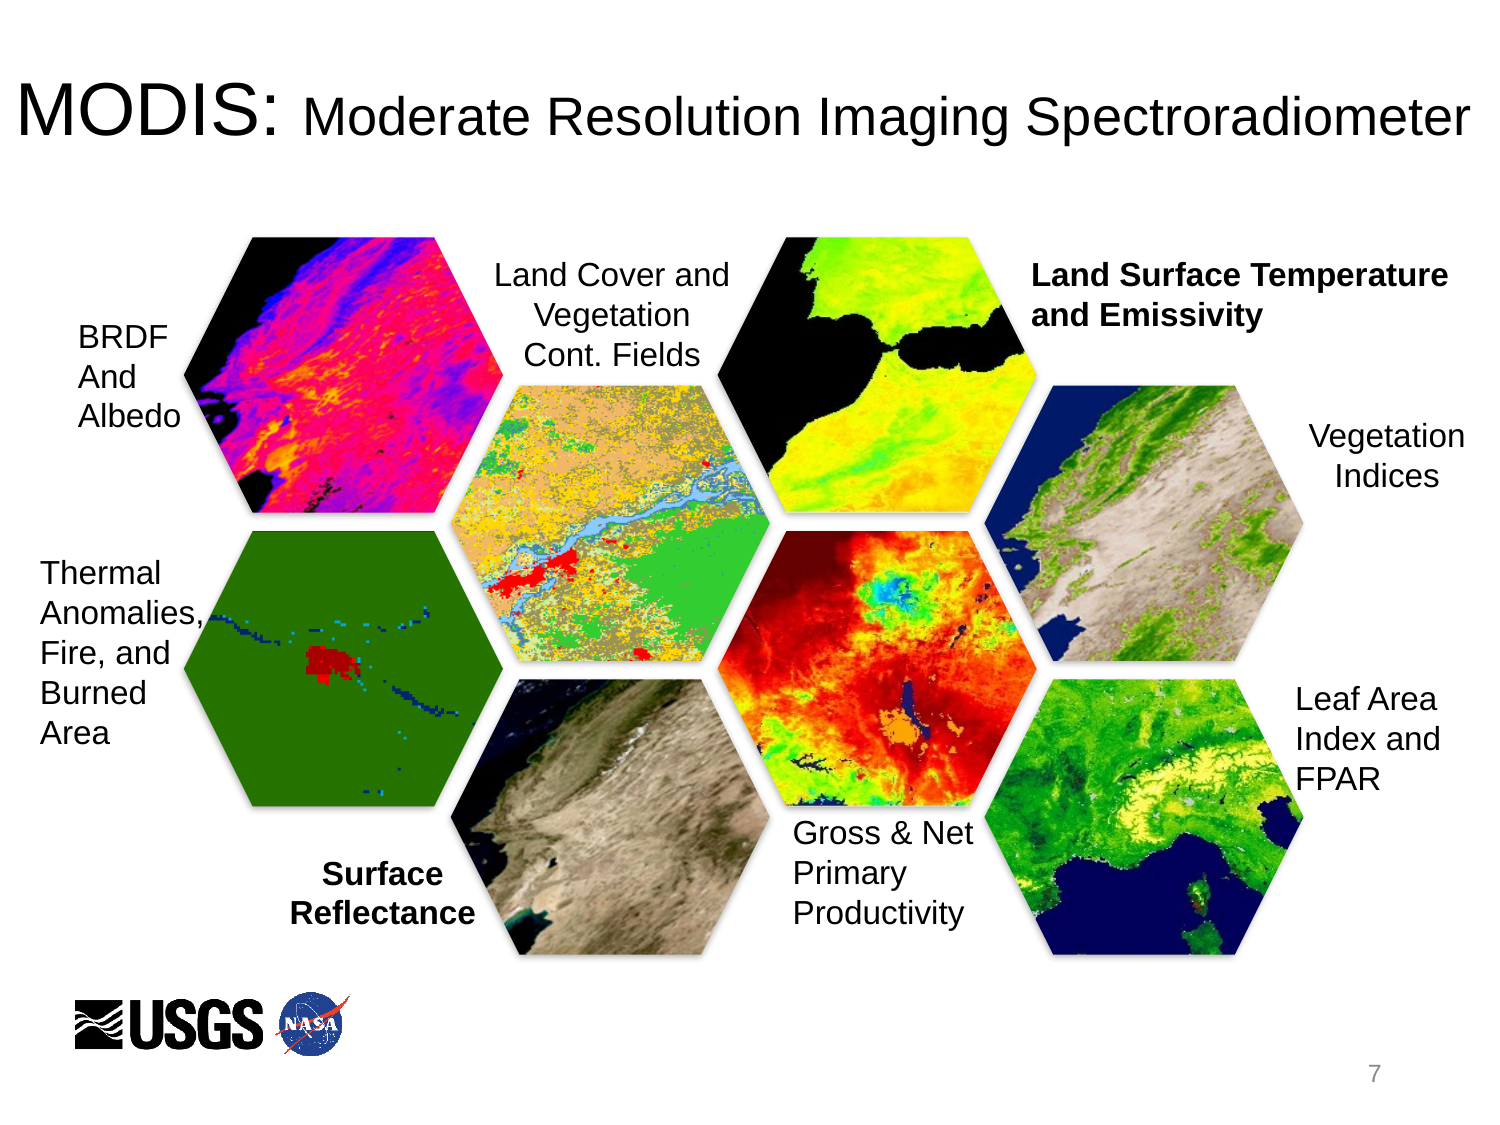

# MODIS: Moderate Resolution Imaging Spectroradiometer

Land Cover and
Vegetation
Cont. Fields

Land Surface Temperature
and Emissivity
BRDF
And
Albedo
Vegetation
Indices

Thermal
Anomalies,
Fire, and
Burned
Area
Leaf Area
Index and
FPAR
Gross & Net
Primary
Productivity
Surface
Reflectance
7